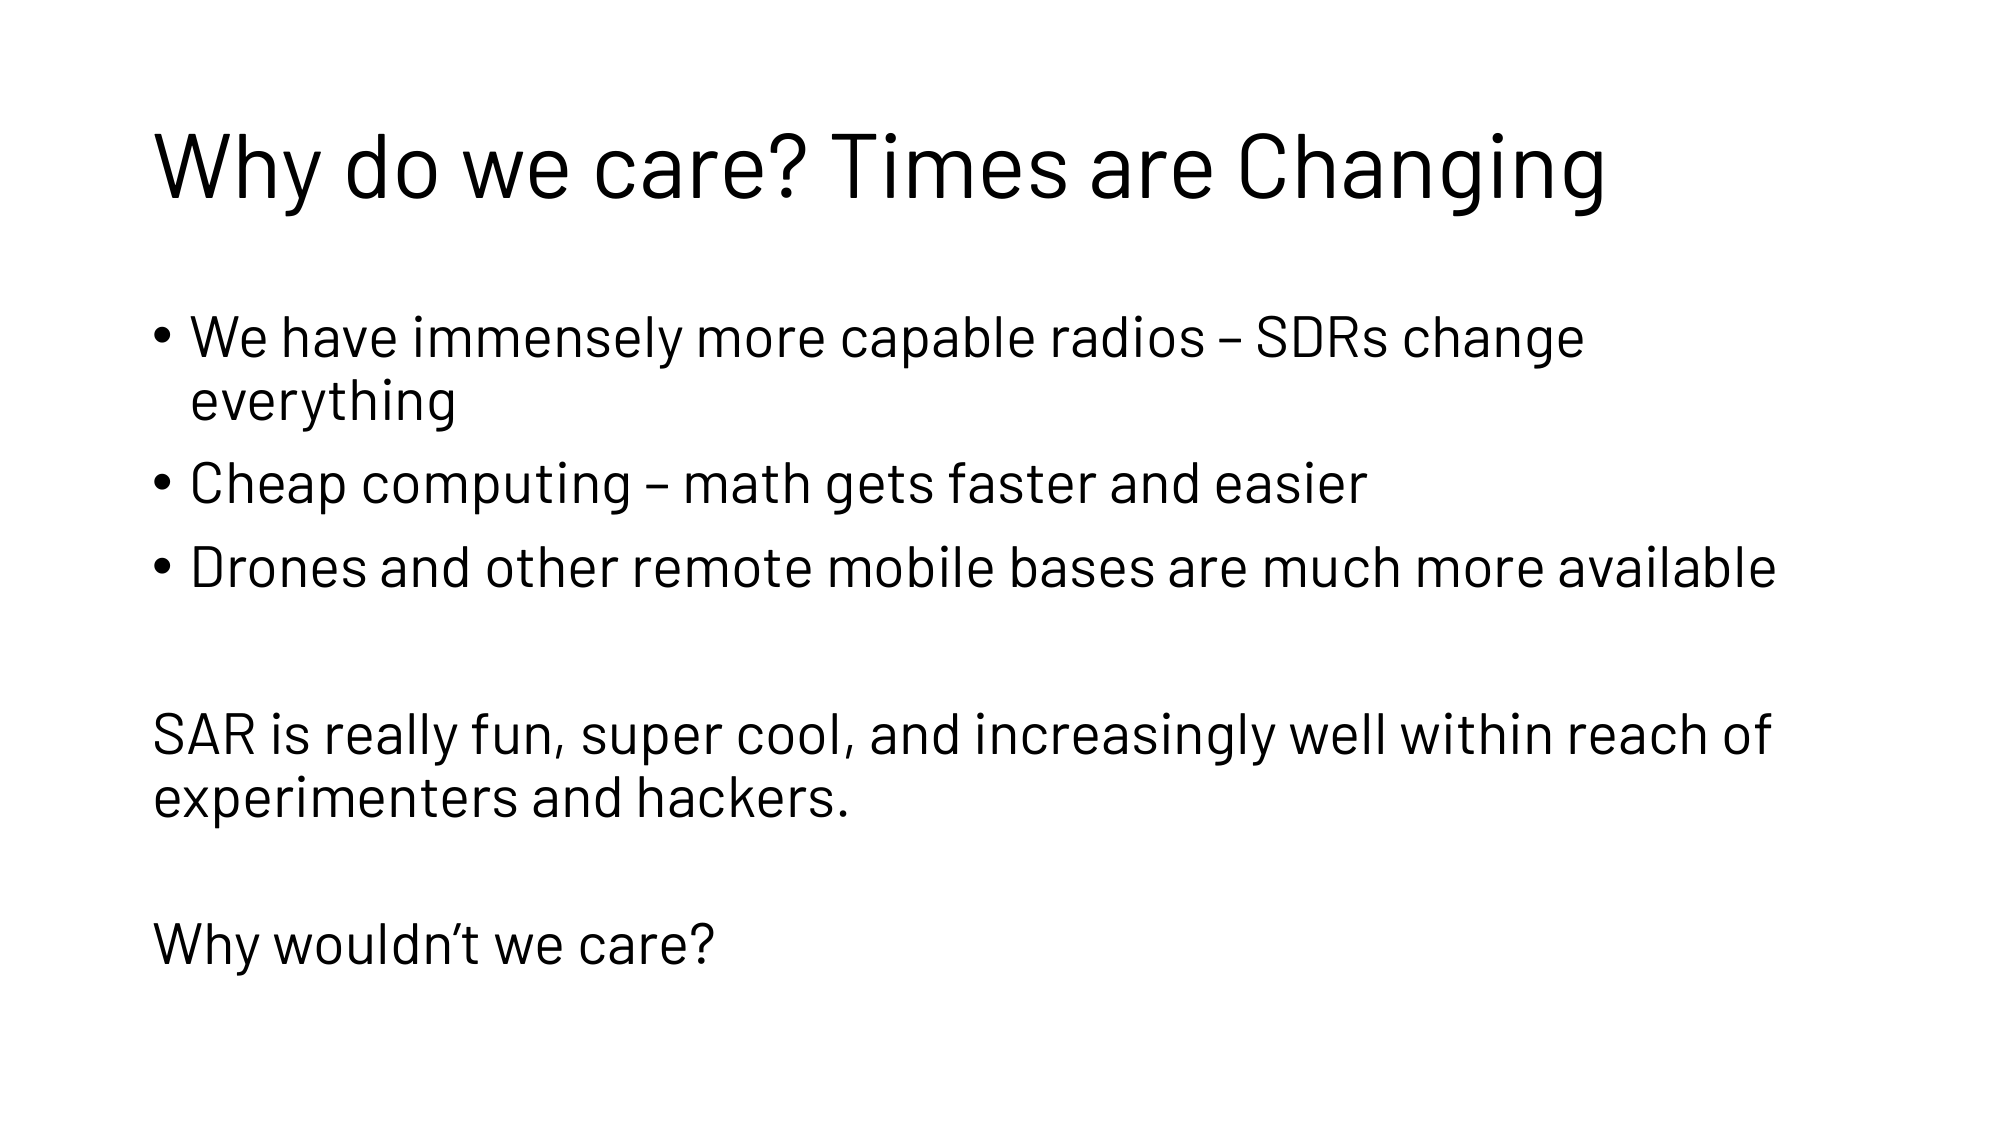

# Why do we care? Times are Changing
We have immensely more capable radios – SDRs change everything
Cheap computing – math gets faster and easier
Drones and other remote mobile bases are much more available

SAR is really fun, super cool, and increasingly well within reach of experimenters and hackers.
Why wouldn’t we care?